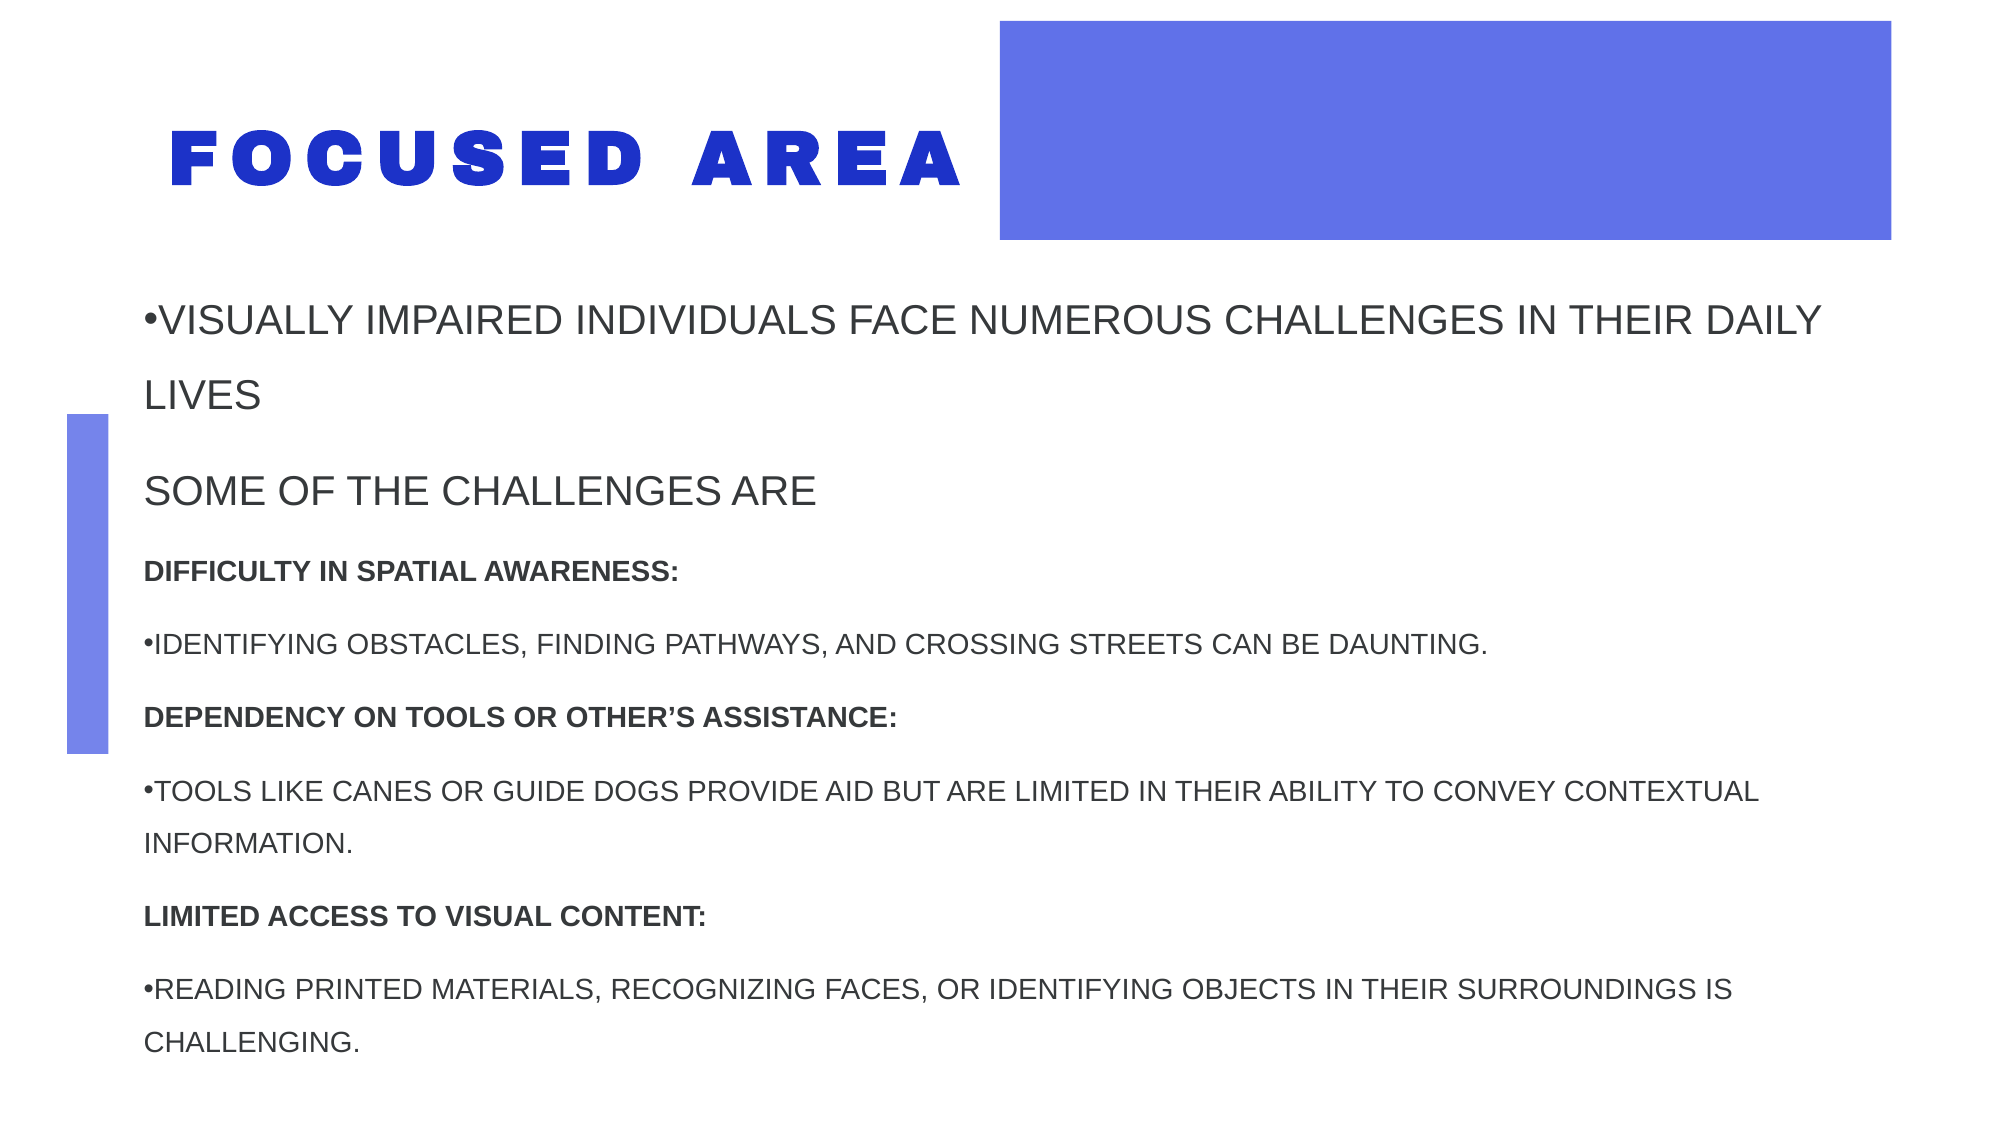

# Focused area

Visually impaired individuals face numerous challenges in their daily lives
Some of the challenges are
Difficulty in Spatial Awareness:
Identifying obstacles, finding pathways, and crossing streets can be daunting.
Dependency on Tools or other’s Assistance:
Tools like canes or guide dogs provide aid but are limited in their ability to convey contextual information.
Limited Access to Visual Content:
Reading printed materials, recognizing faces, or identifying objects in their surroundings is challenging.